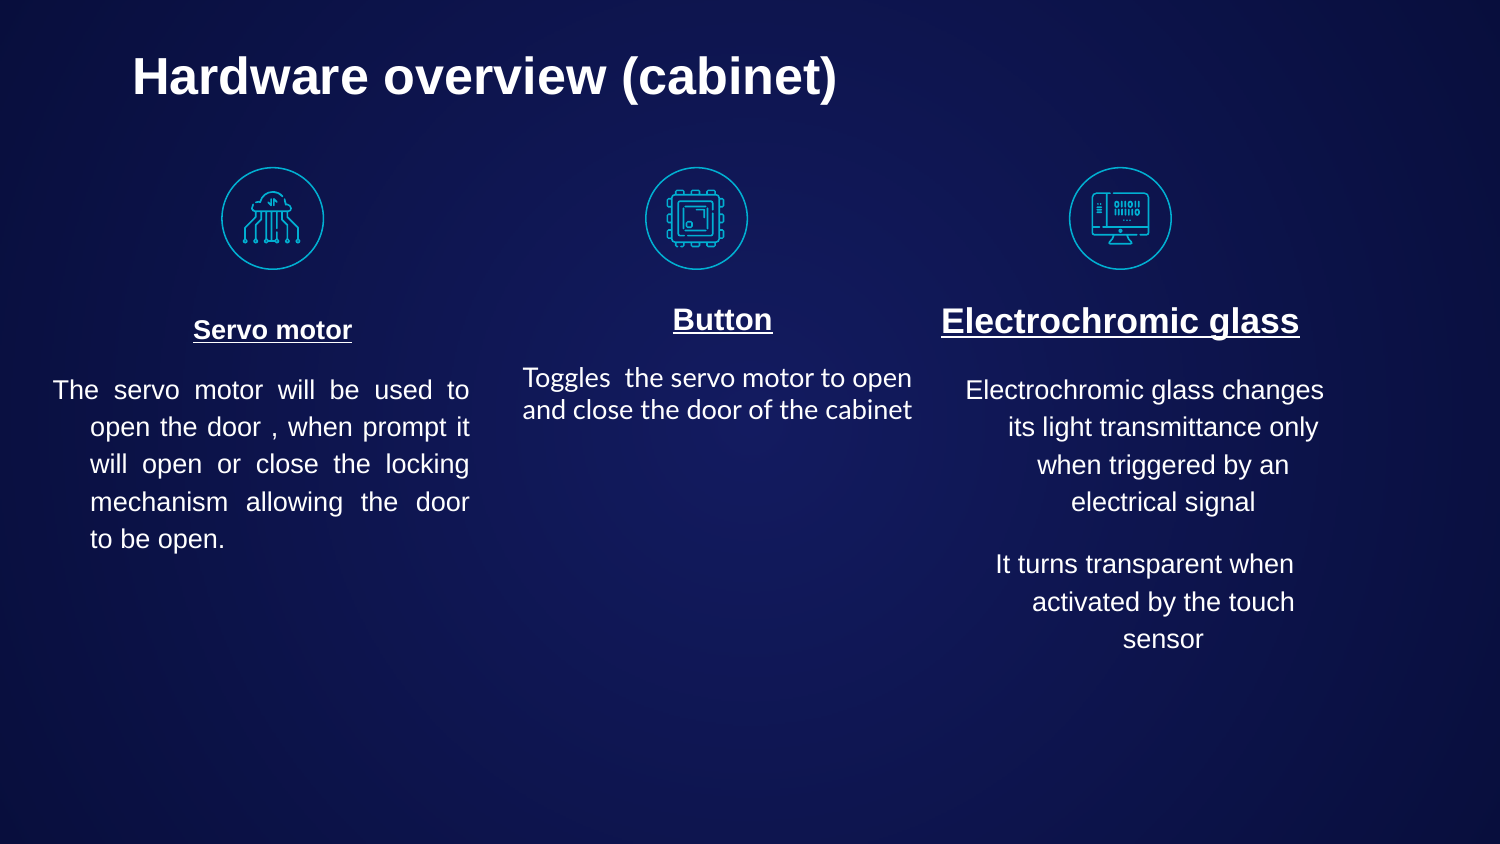

# Hardware overview (cabinet)

Electrochromic glass
Button
Servo motor
Toggles  the servo motor to open and close the door of the cabinet
The servo motor will be used to open the door , when prompt it will open or close the locking mechanism allowing the door to be open.
Electrochromic glass changes its light transmittance only when triggered by an electrical signal
It turns transparent when activated by the touch sensor